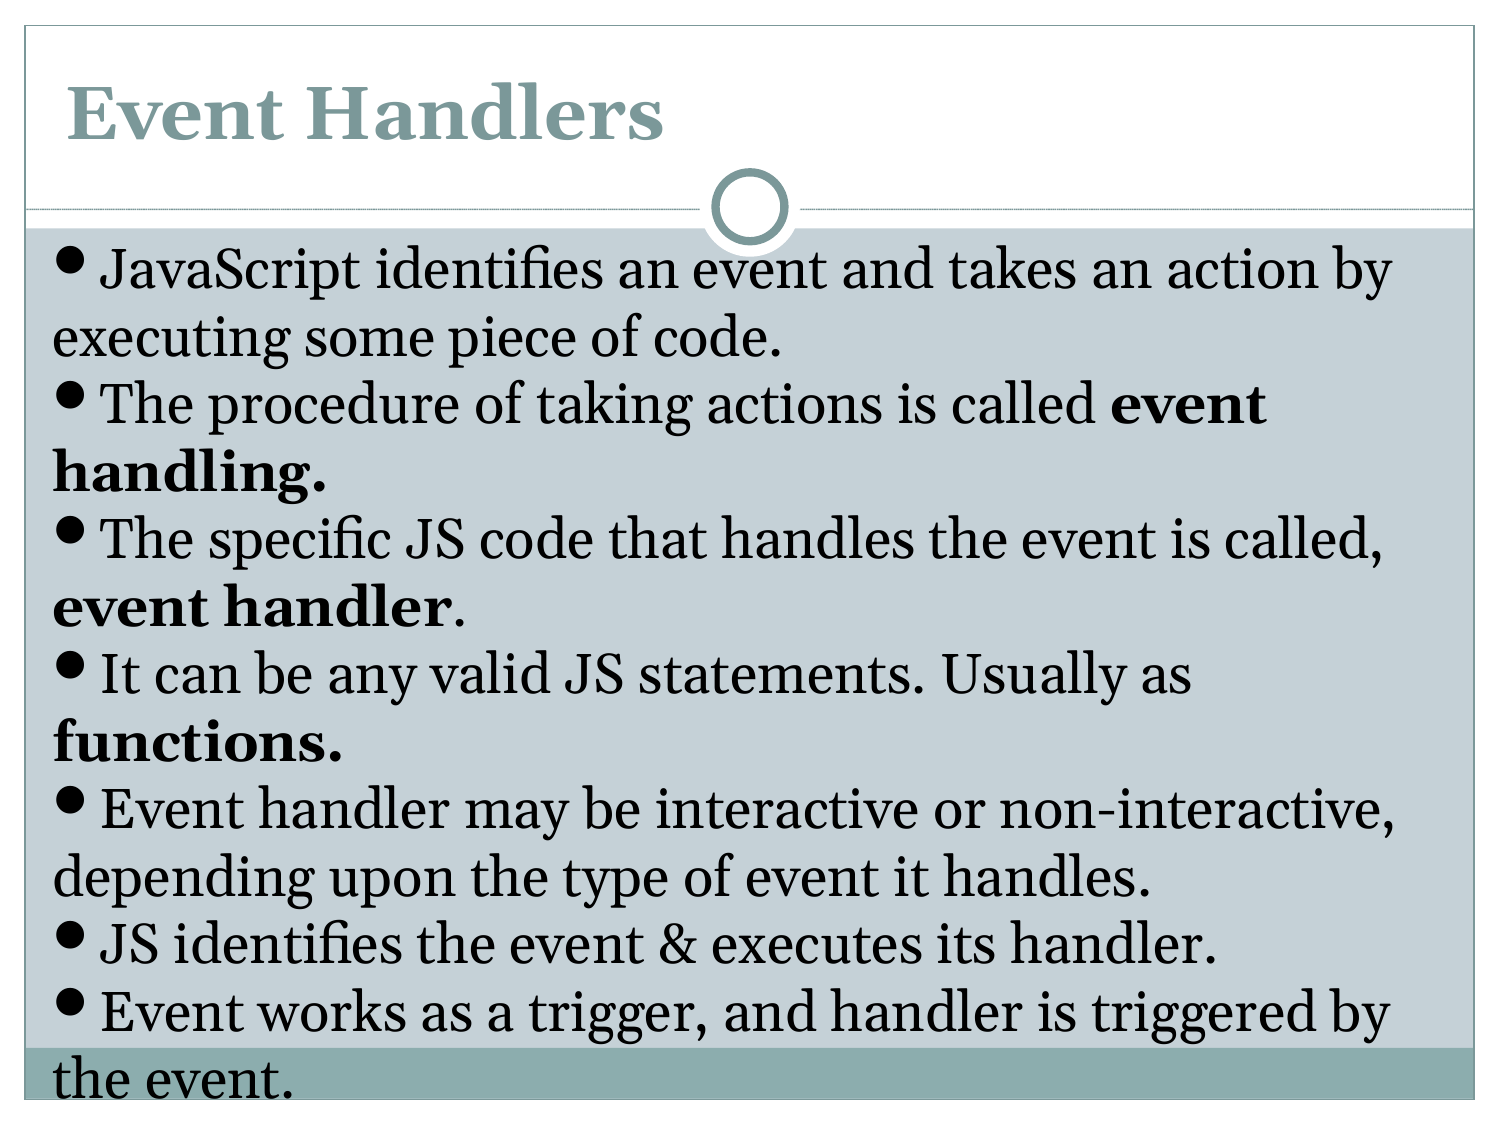

Event Handlers
JavaScript identifies an event and takes an action by executing some piece of code.
The procedure of taking actions is called event handling.
The specific JS code that handles the event is called, event handler.
It can be any valid JS statements. Usually as functions.
Event handler may be interactive or non-interactive, depending upon the type of event it handles.
JS identifies the event & executes its handler.
Event works as a trigger, and handler is triggered by the event.